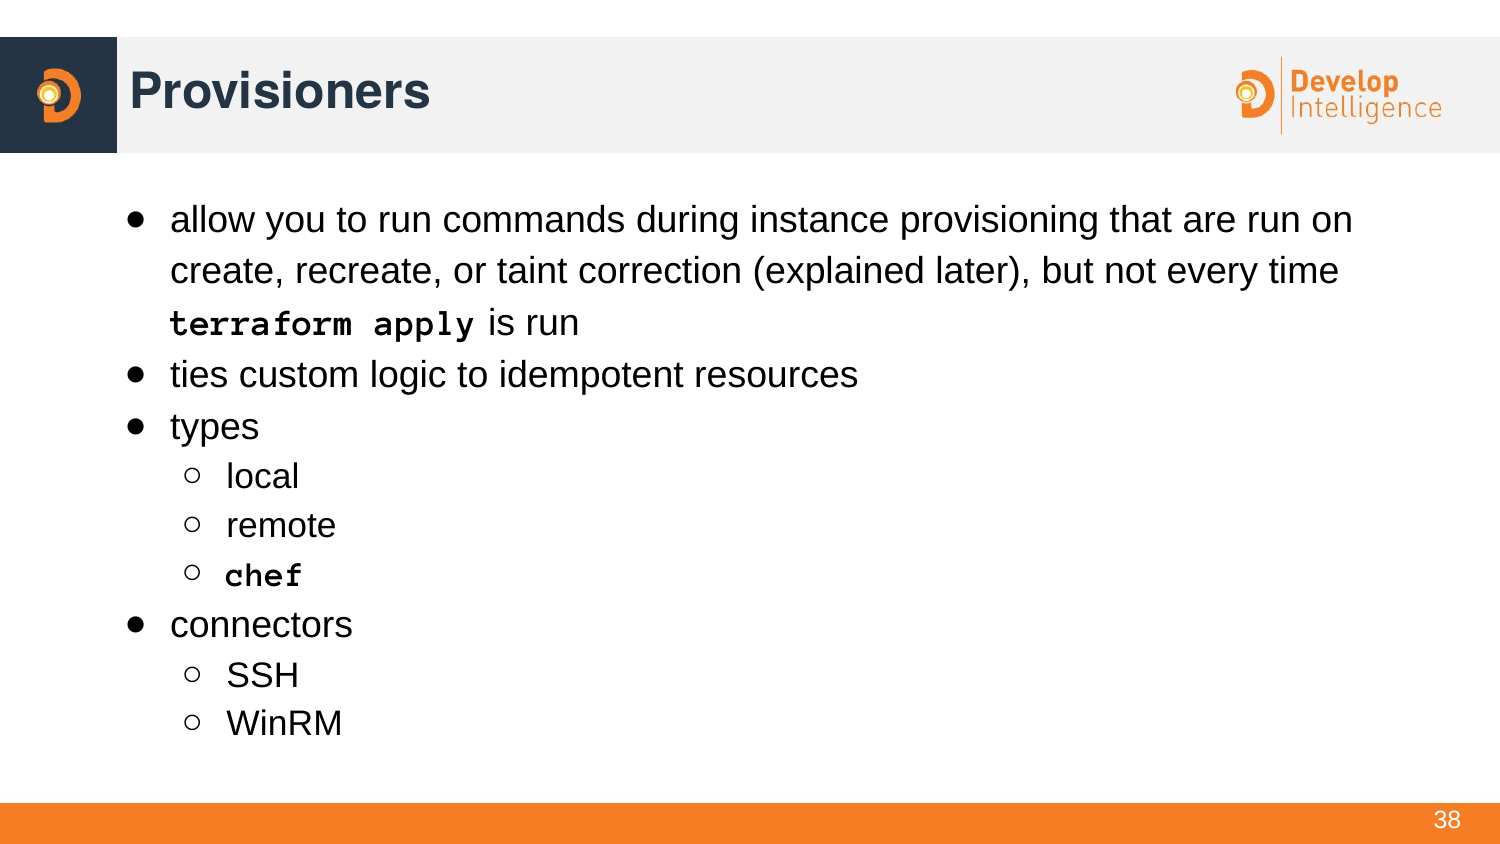

# Provisioners
allow you to run commands during instance provisioning that are run on create, recreate, or taint correction (explained later), but not every time terraform apply is run
ties custom logic to idempotent resources
types
local
remote
chef
connectors
SSH
WinRM

38